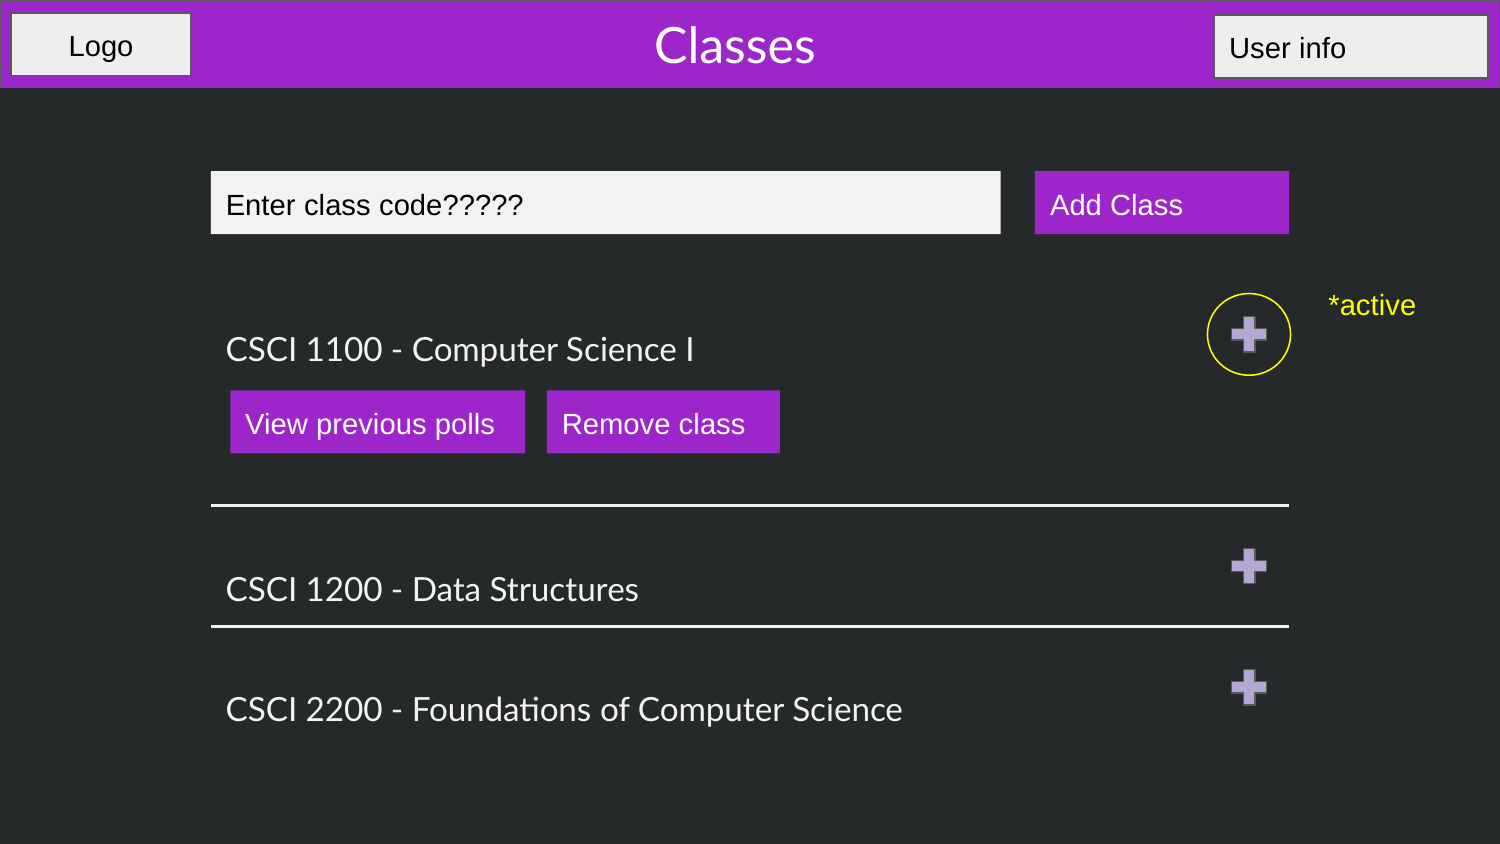

Classes
Logo
User info
Enter class code?????
Add Class
*active

CSCI 1100 - Computer Science I

CSCI 1200 - Data Structures

CSCI 2200 - Foundations of Computer Science

View previous polls
Remove class